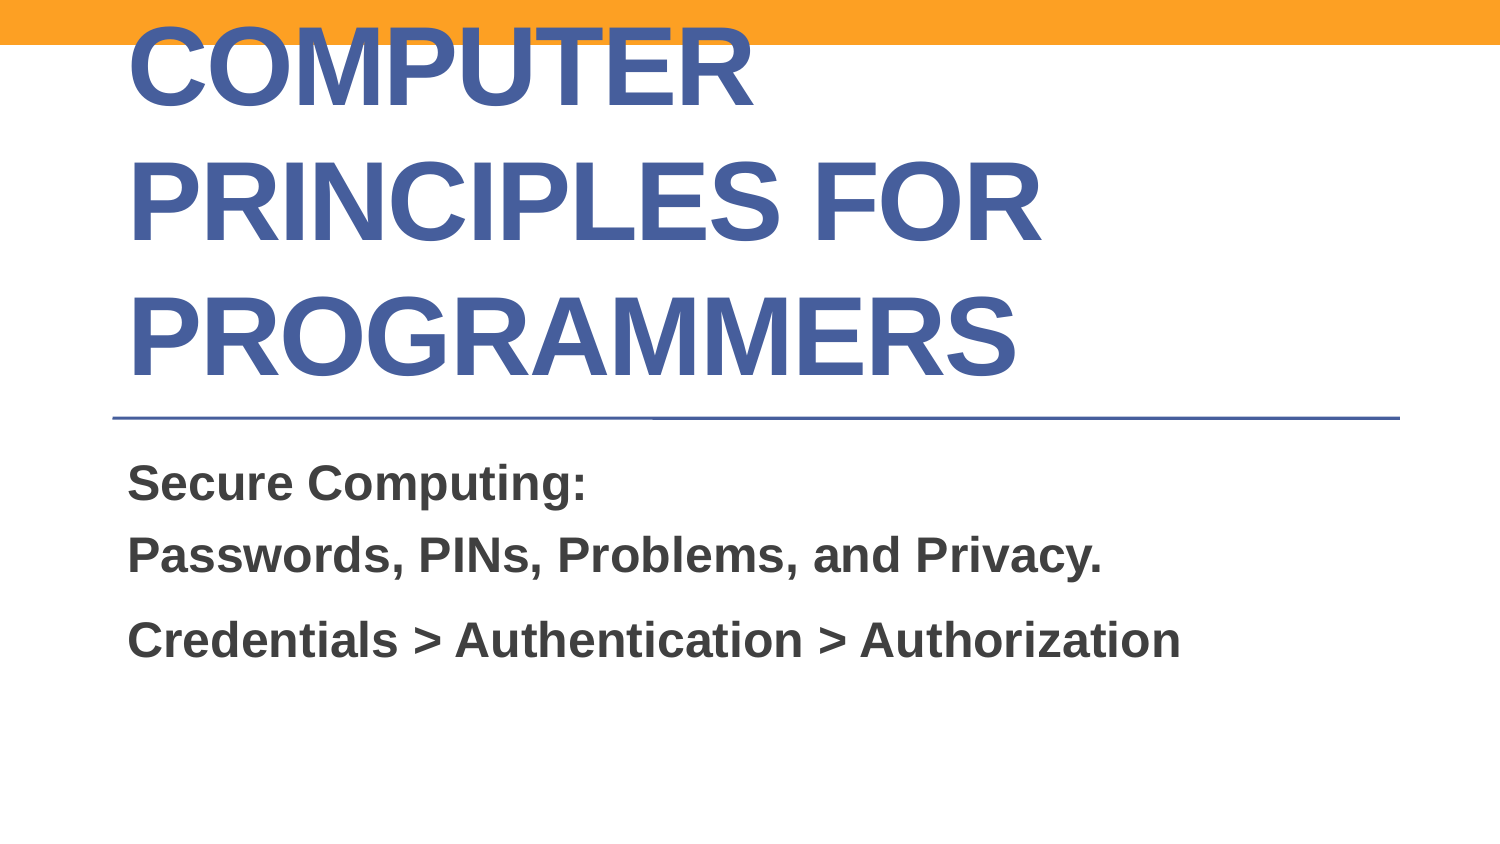

# Computer Principles for Programmers
Secure Computing:
Passwords, PINs, Problems, and Privacy.
Credentials > Authentication > Authorization